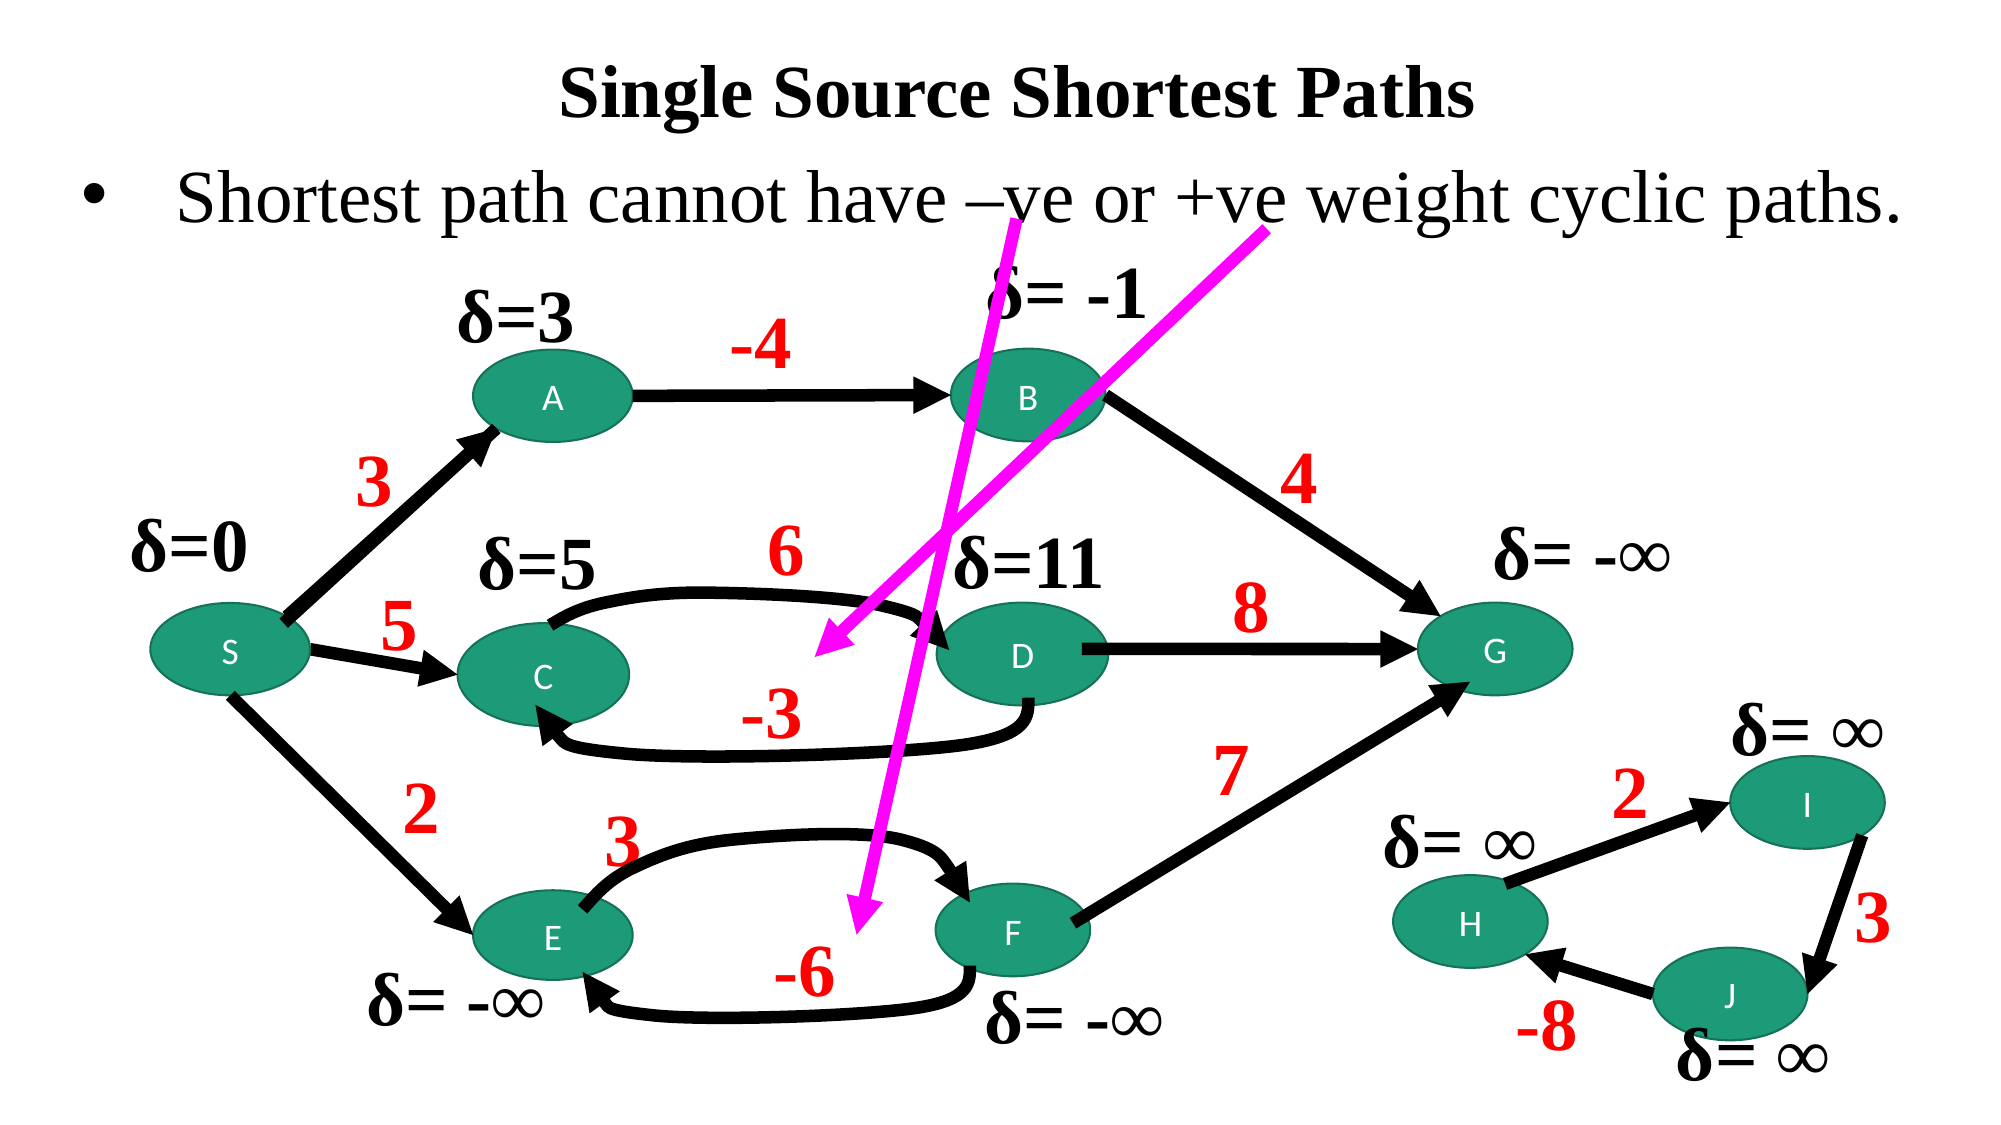

Single Source Shortest Paths
Shortest path cannot have –ve or +ve weight cyclic paths.
| δ= -1 |
| --- |
| δ=3 |
| --- |
 -4
B
A
 4
 3

 6
| δ=0 |
| --- |
| δ= -∞ |
| --- |
| δ=11 |
| --- |
| δ=5 |
| --- |
 8
 5

D
G
S
C
 -3
| δ= ∞ |
| --- |

 7
 2
 2
I
 3
| δ= ∞ |
| --- |

 3
H
F
E
 -6
J
| δ= -∞ |
| --- |

 -8
| δ= -∞ |
| --- |
| δ= ∞ |
| --- |